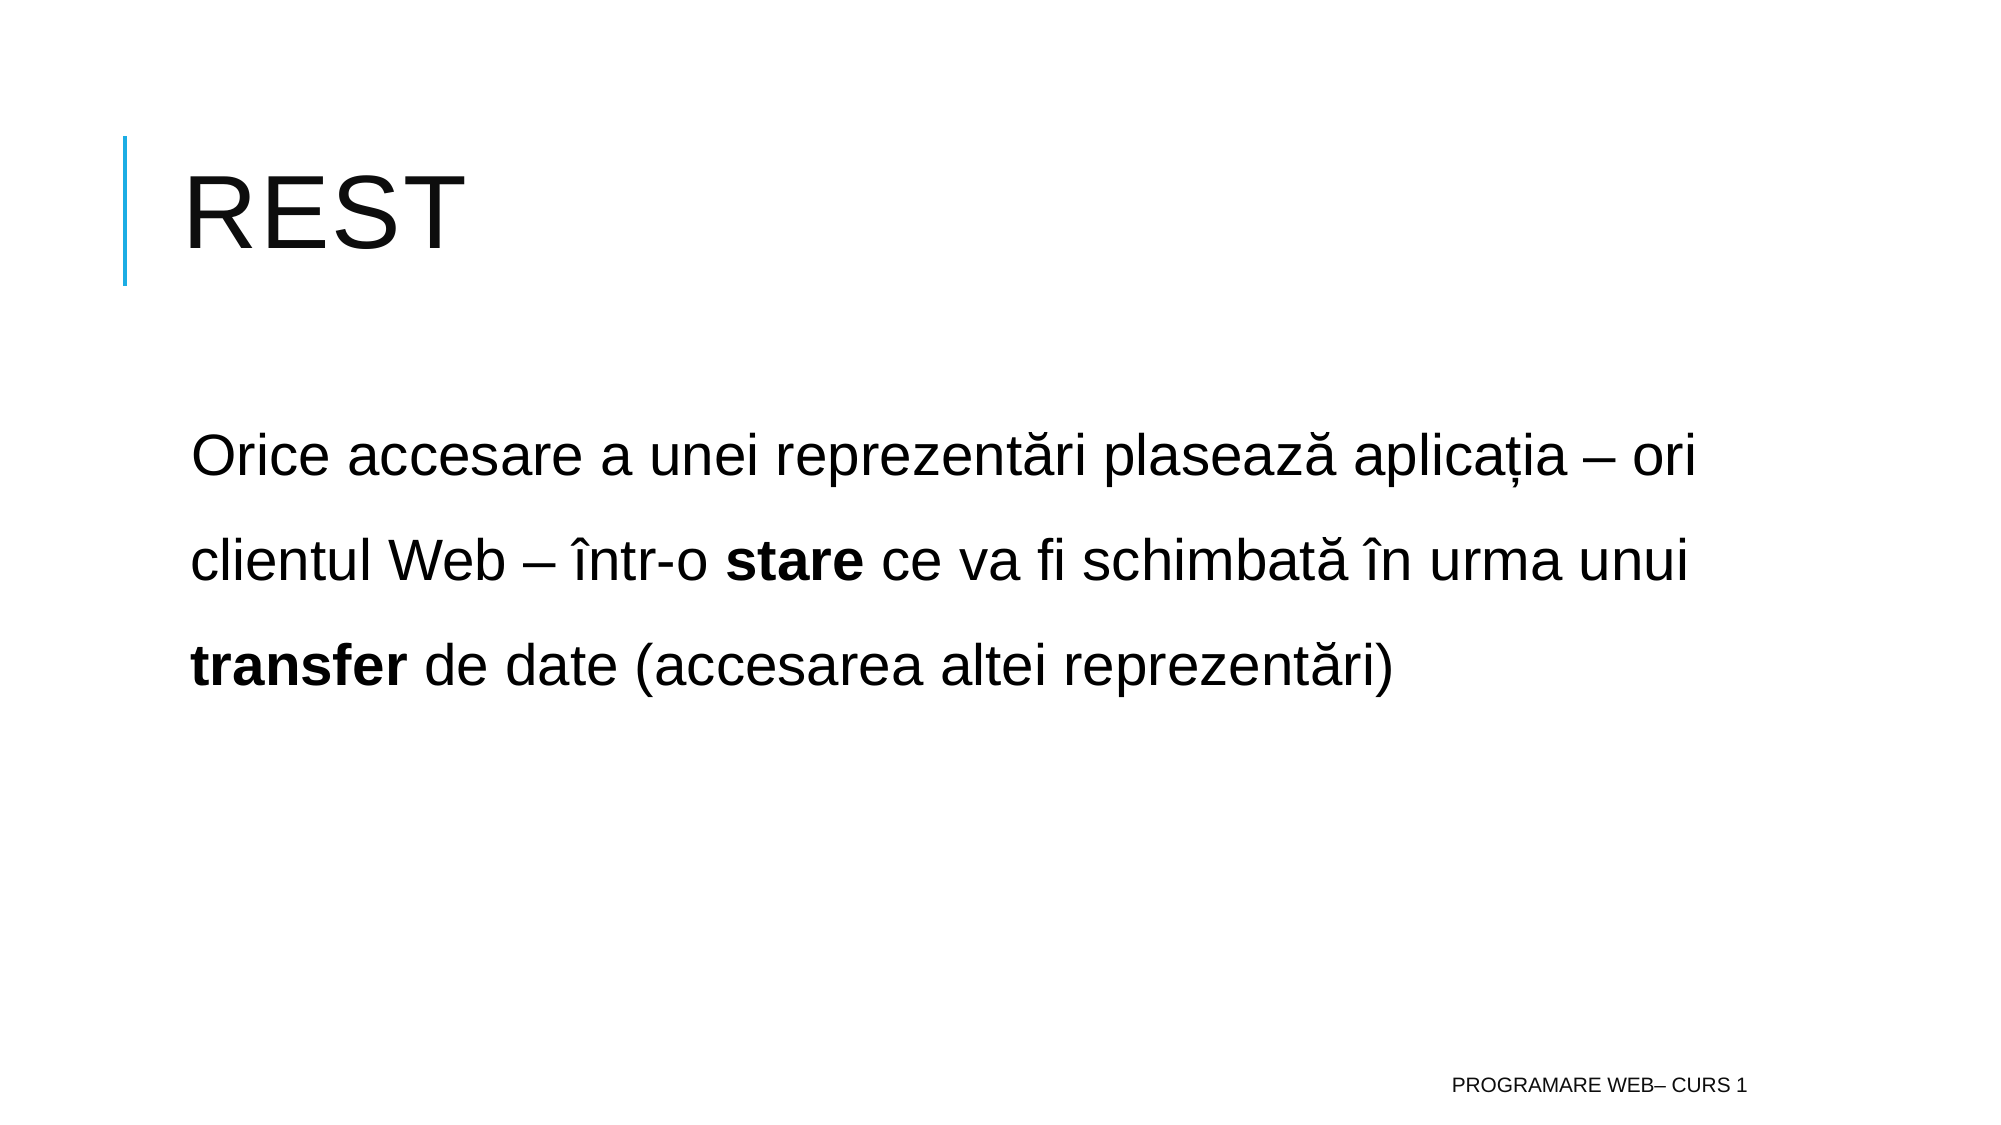

# rest
Orice accesare a unei reprezentări plasează aplicația – ori clientul Web – într-o stare ce va fi schimbată în urma unui transfer de date (accesarea altei reprezentări)

25.02.2010
Programare Web– Curs 1
49